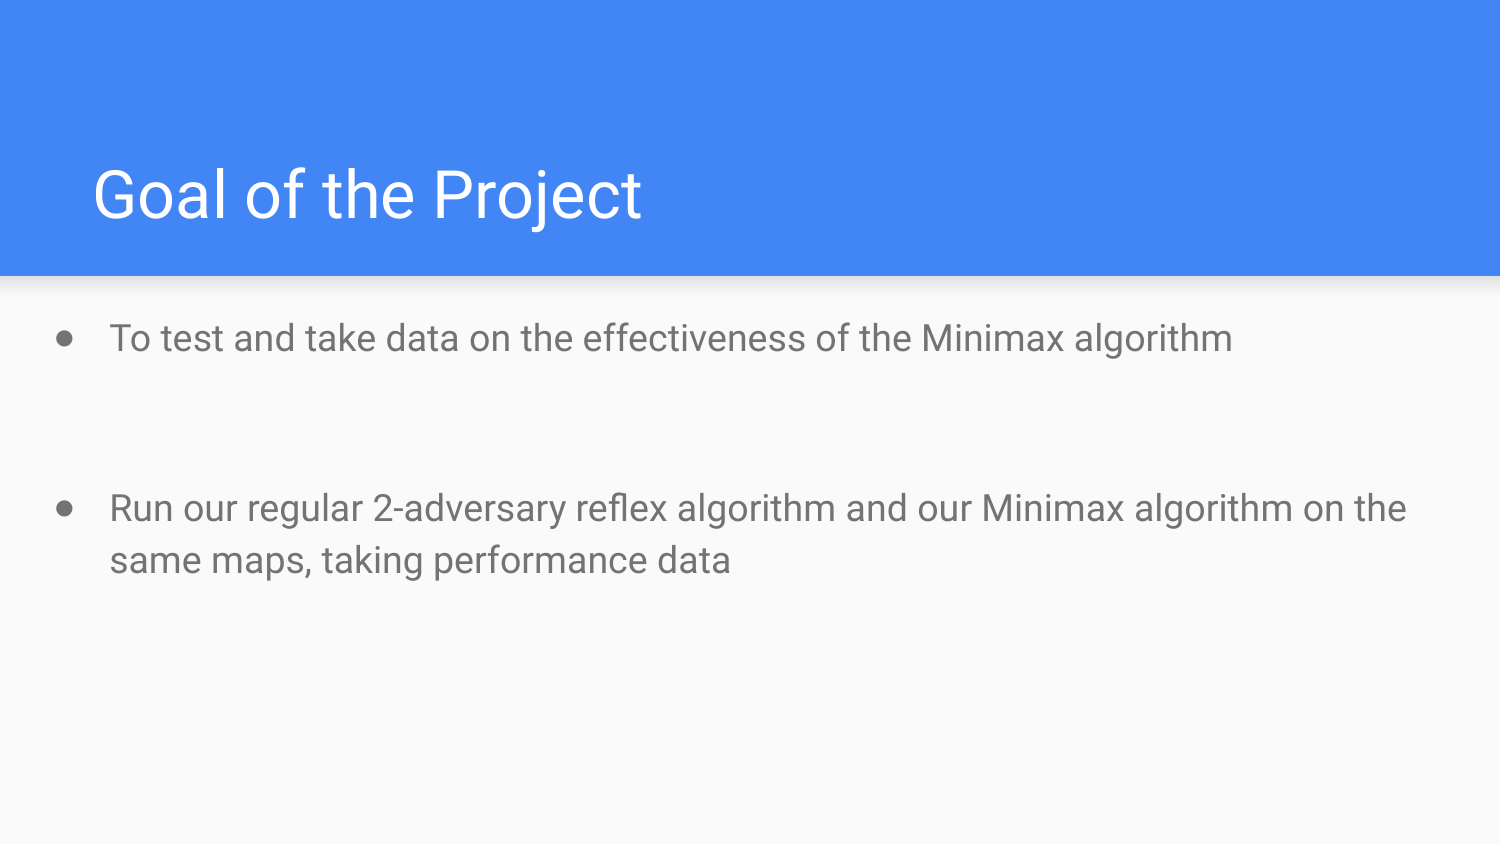

# Goal of the Project
To test and take data on the effectiveness of the Minimax algorithm

Run our regular 2-adversary reflex algorithm and our Minimax algorithm on the same maps, taking performance data